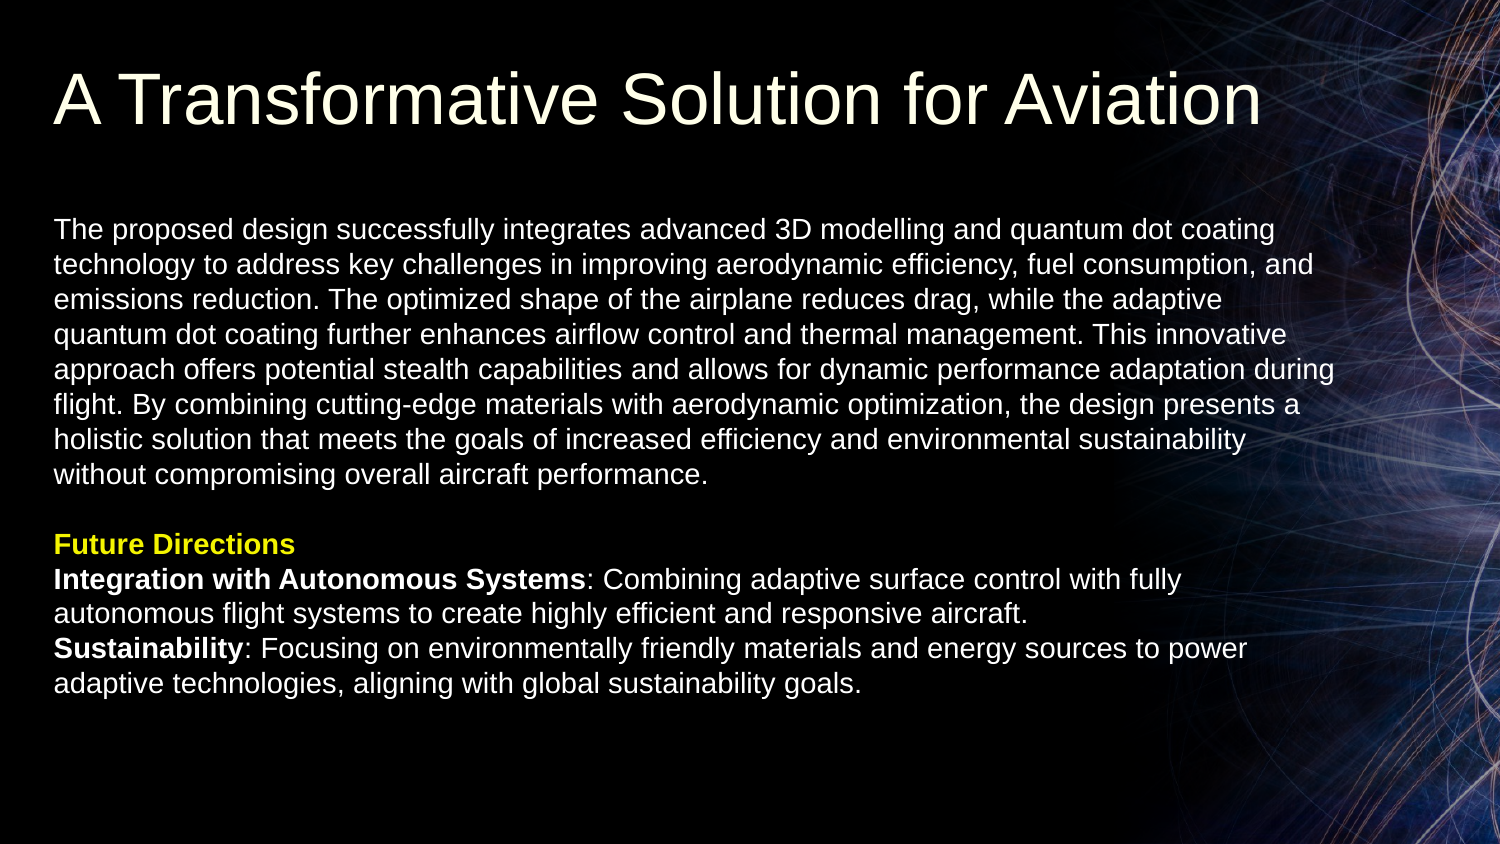

# A Transformative Solution for Aviation
The proposed design successfully integrates advanced 3D modelling and quantum dot coating technology to address key challenges in improving aerodynamic efficiency, fuel consumption, and emissions reduction. The optimized shape of the airplane reduces drag, while the adaptive quantum dot coating further enhances airflow control and thermal management. This innovative approach offers potential stealth capabilities and allows for dynamic performance adaptation during flight. By combining cutting-edge materials with aerodynamic optimization, the design presents a holistic solution that meets the goals of increased efficiency and environmental sustainability without compromising overall aircraft performance.

Future Directions
Integration with Autonomous Systems: Combining adaptive surface control with fully autonomous flight systems to create highly efficient and responsive aircraft.
Sustainability: Focusing on environmentally friendly materials and energy sources to power adaptive technologies, aligning with global sustainability goals.